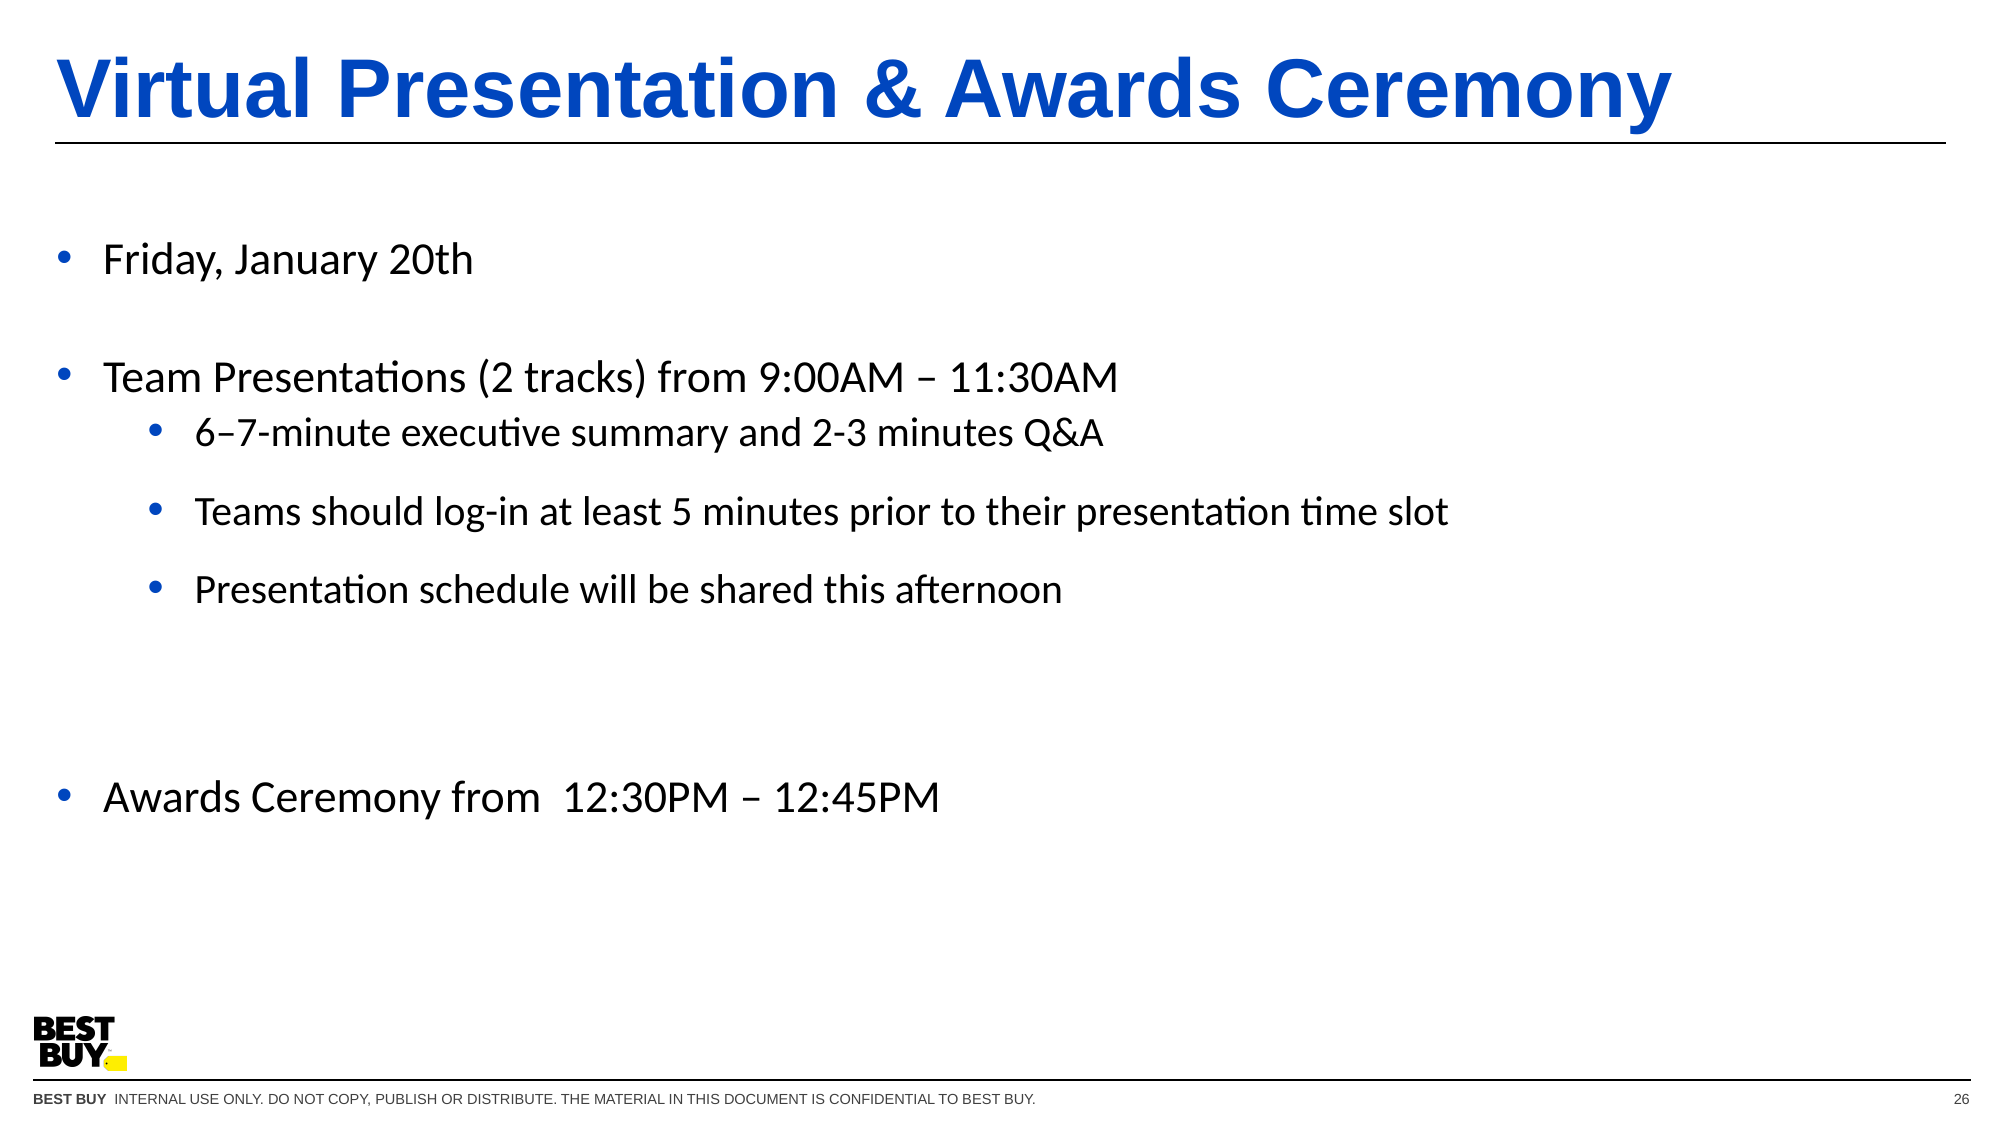

# Virtual Presentation & Awards Ceremony
Friday, January 20th

Team Presentations (2 tracks) from 9:00AM – 11:30AM
6–7-minute executive summary and 2-3 minutes Q&A
Teams should log-in at least 5 minutes prior to their presentation time slot
Presentation schedule will be shared this afternoon

Awards Ceremony from  12:30PM – 12:45PM

26